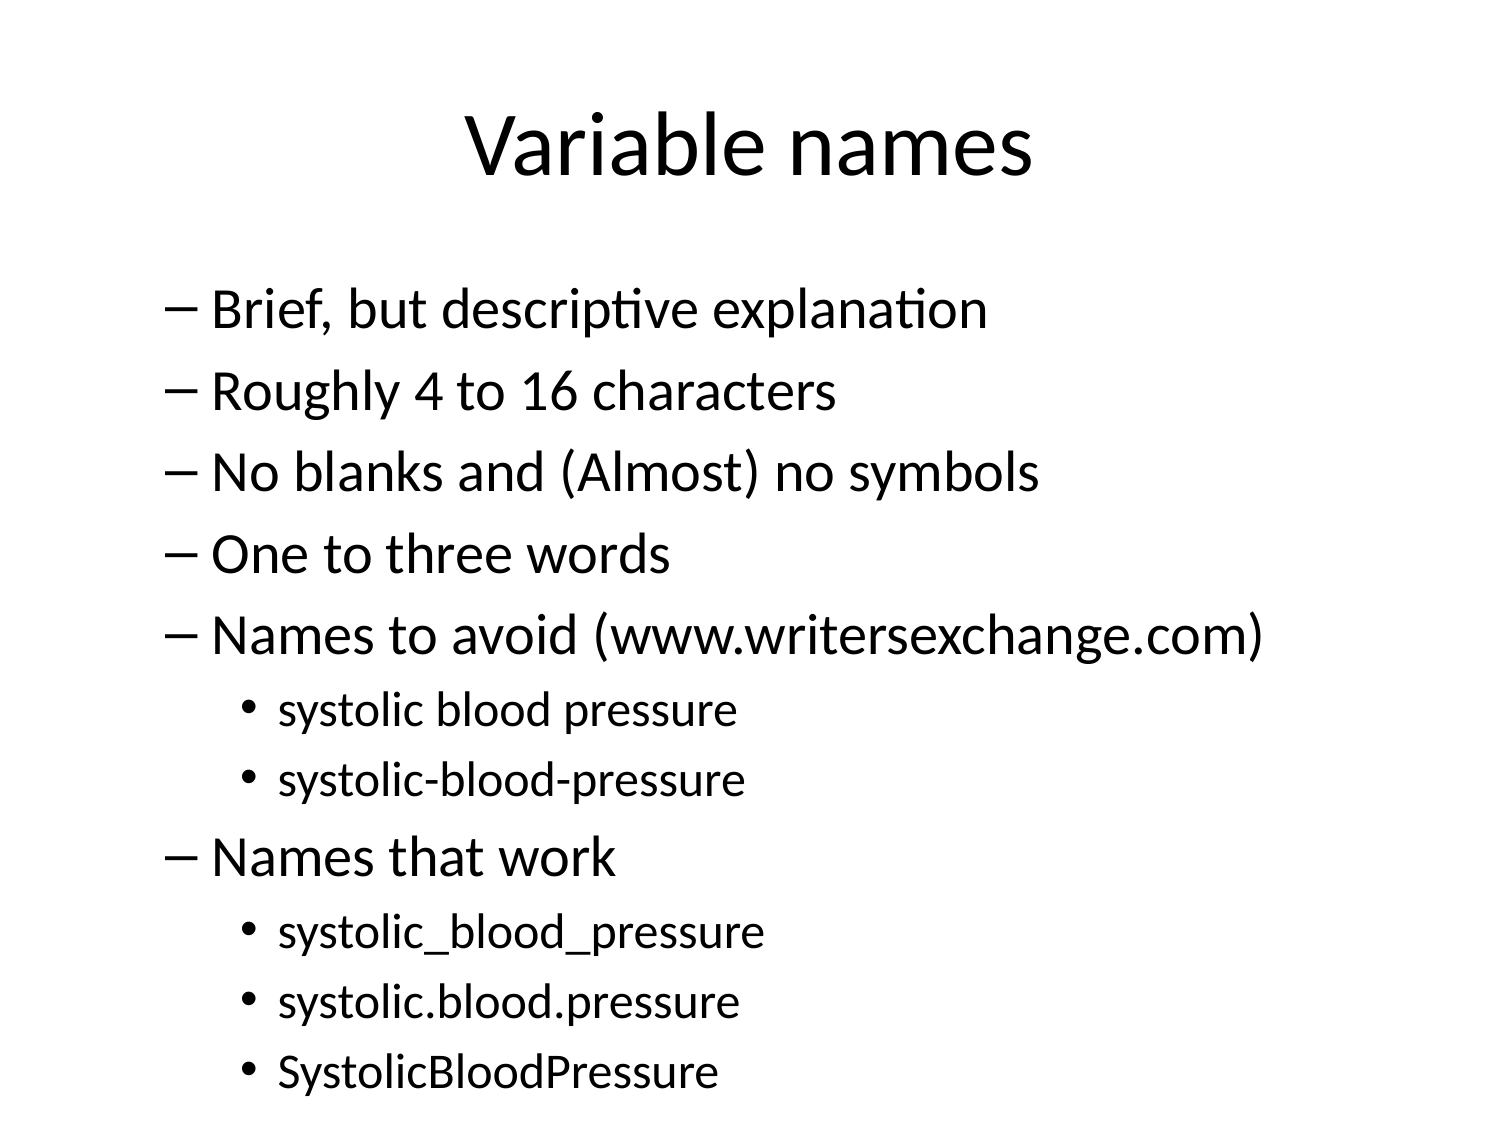

# Variable names
Brief, but descriptive explanation
Roughly 4 to 16 characters
No blanks and (Almost) no symbols
One to three words
Names to avoid (www.writersexchange.com)
systolic blood pressure
systolic-blood-pressure
Names that work
systolic_blood_pressure
systolic.blood.pressure
SystolicBloodPressure